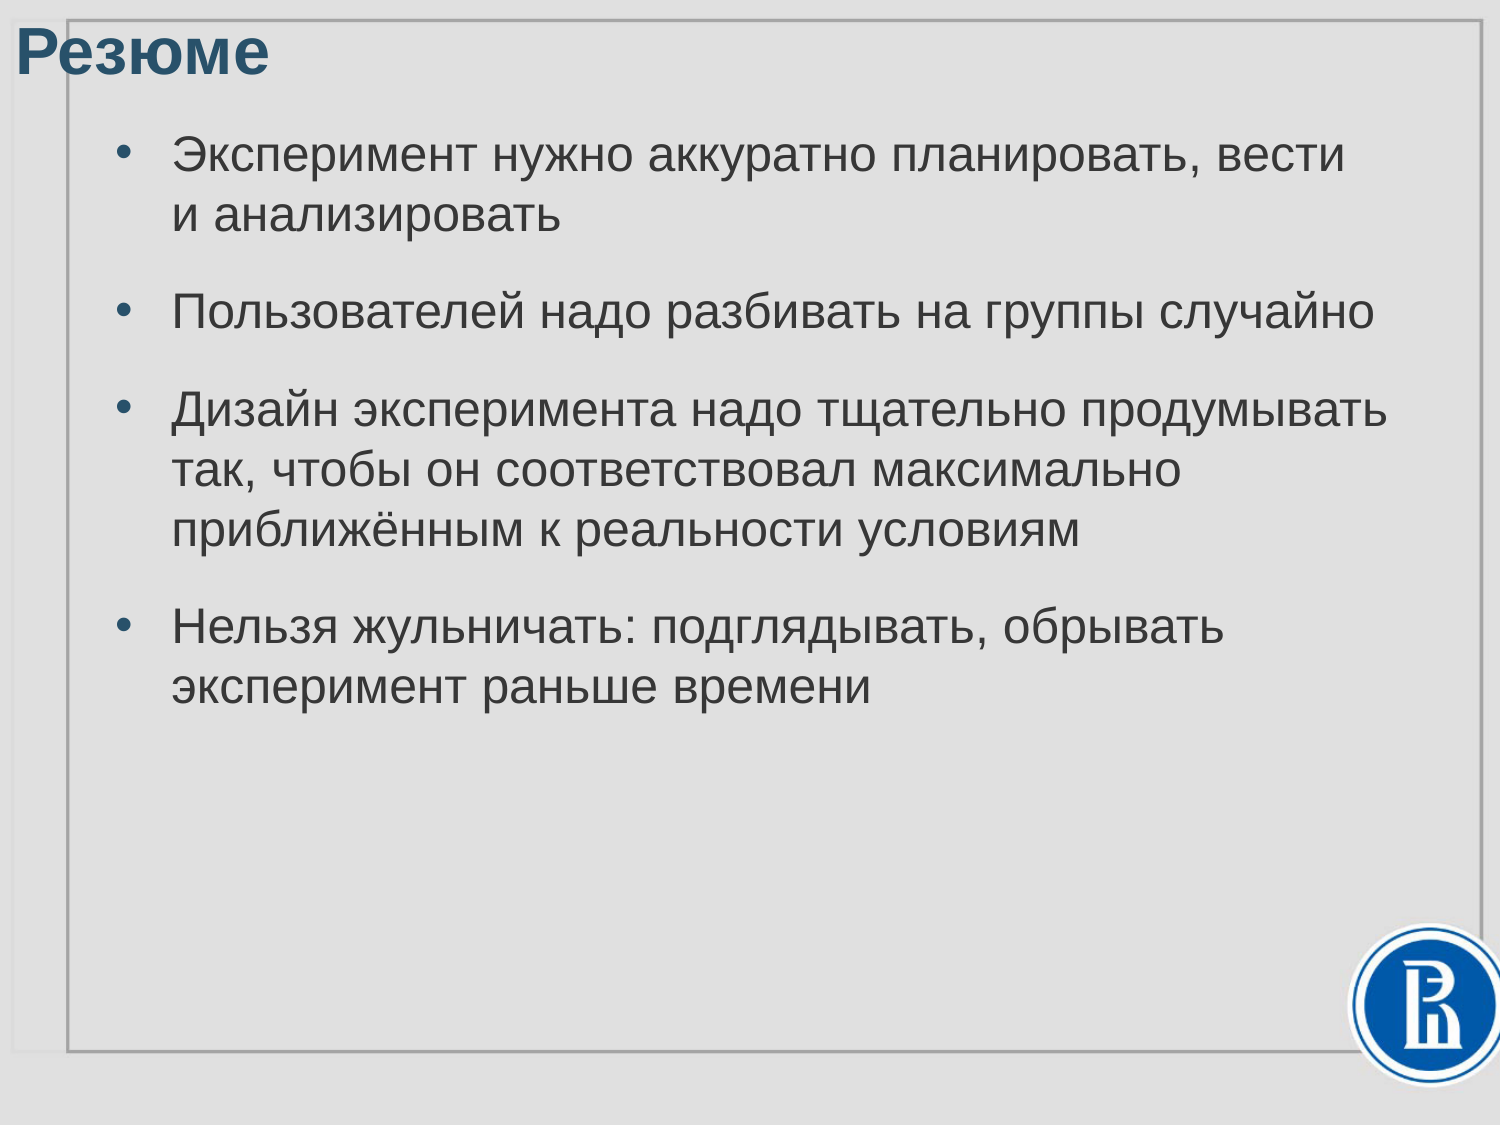

# Резюме

Эксперимент нужно аккуратно планировать, вести
и анализировать
Пользователей надо разбивать на группы случайно
Дизайн эксперимента надо тщательно продумывать
так, чтобы он соответствовал максимально приближённым к реальности условиям
Нельзя жульничать: подглядывать, обрывать эксперимент раньше времени